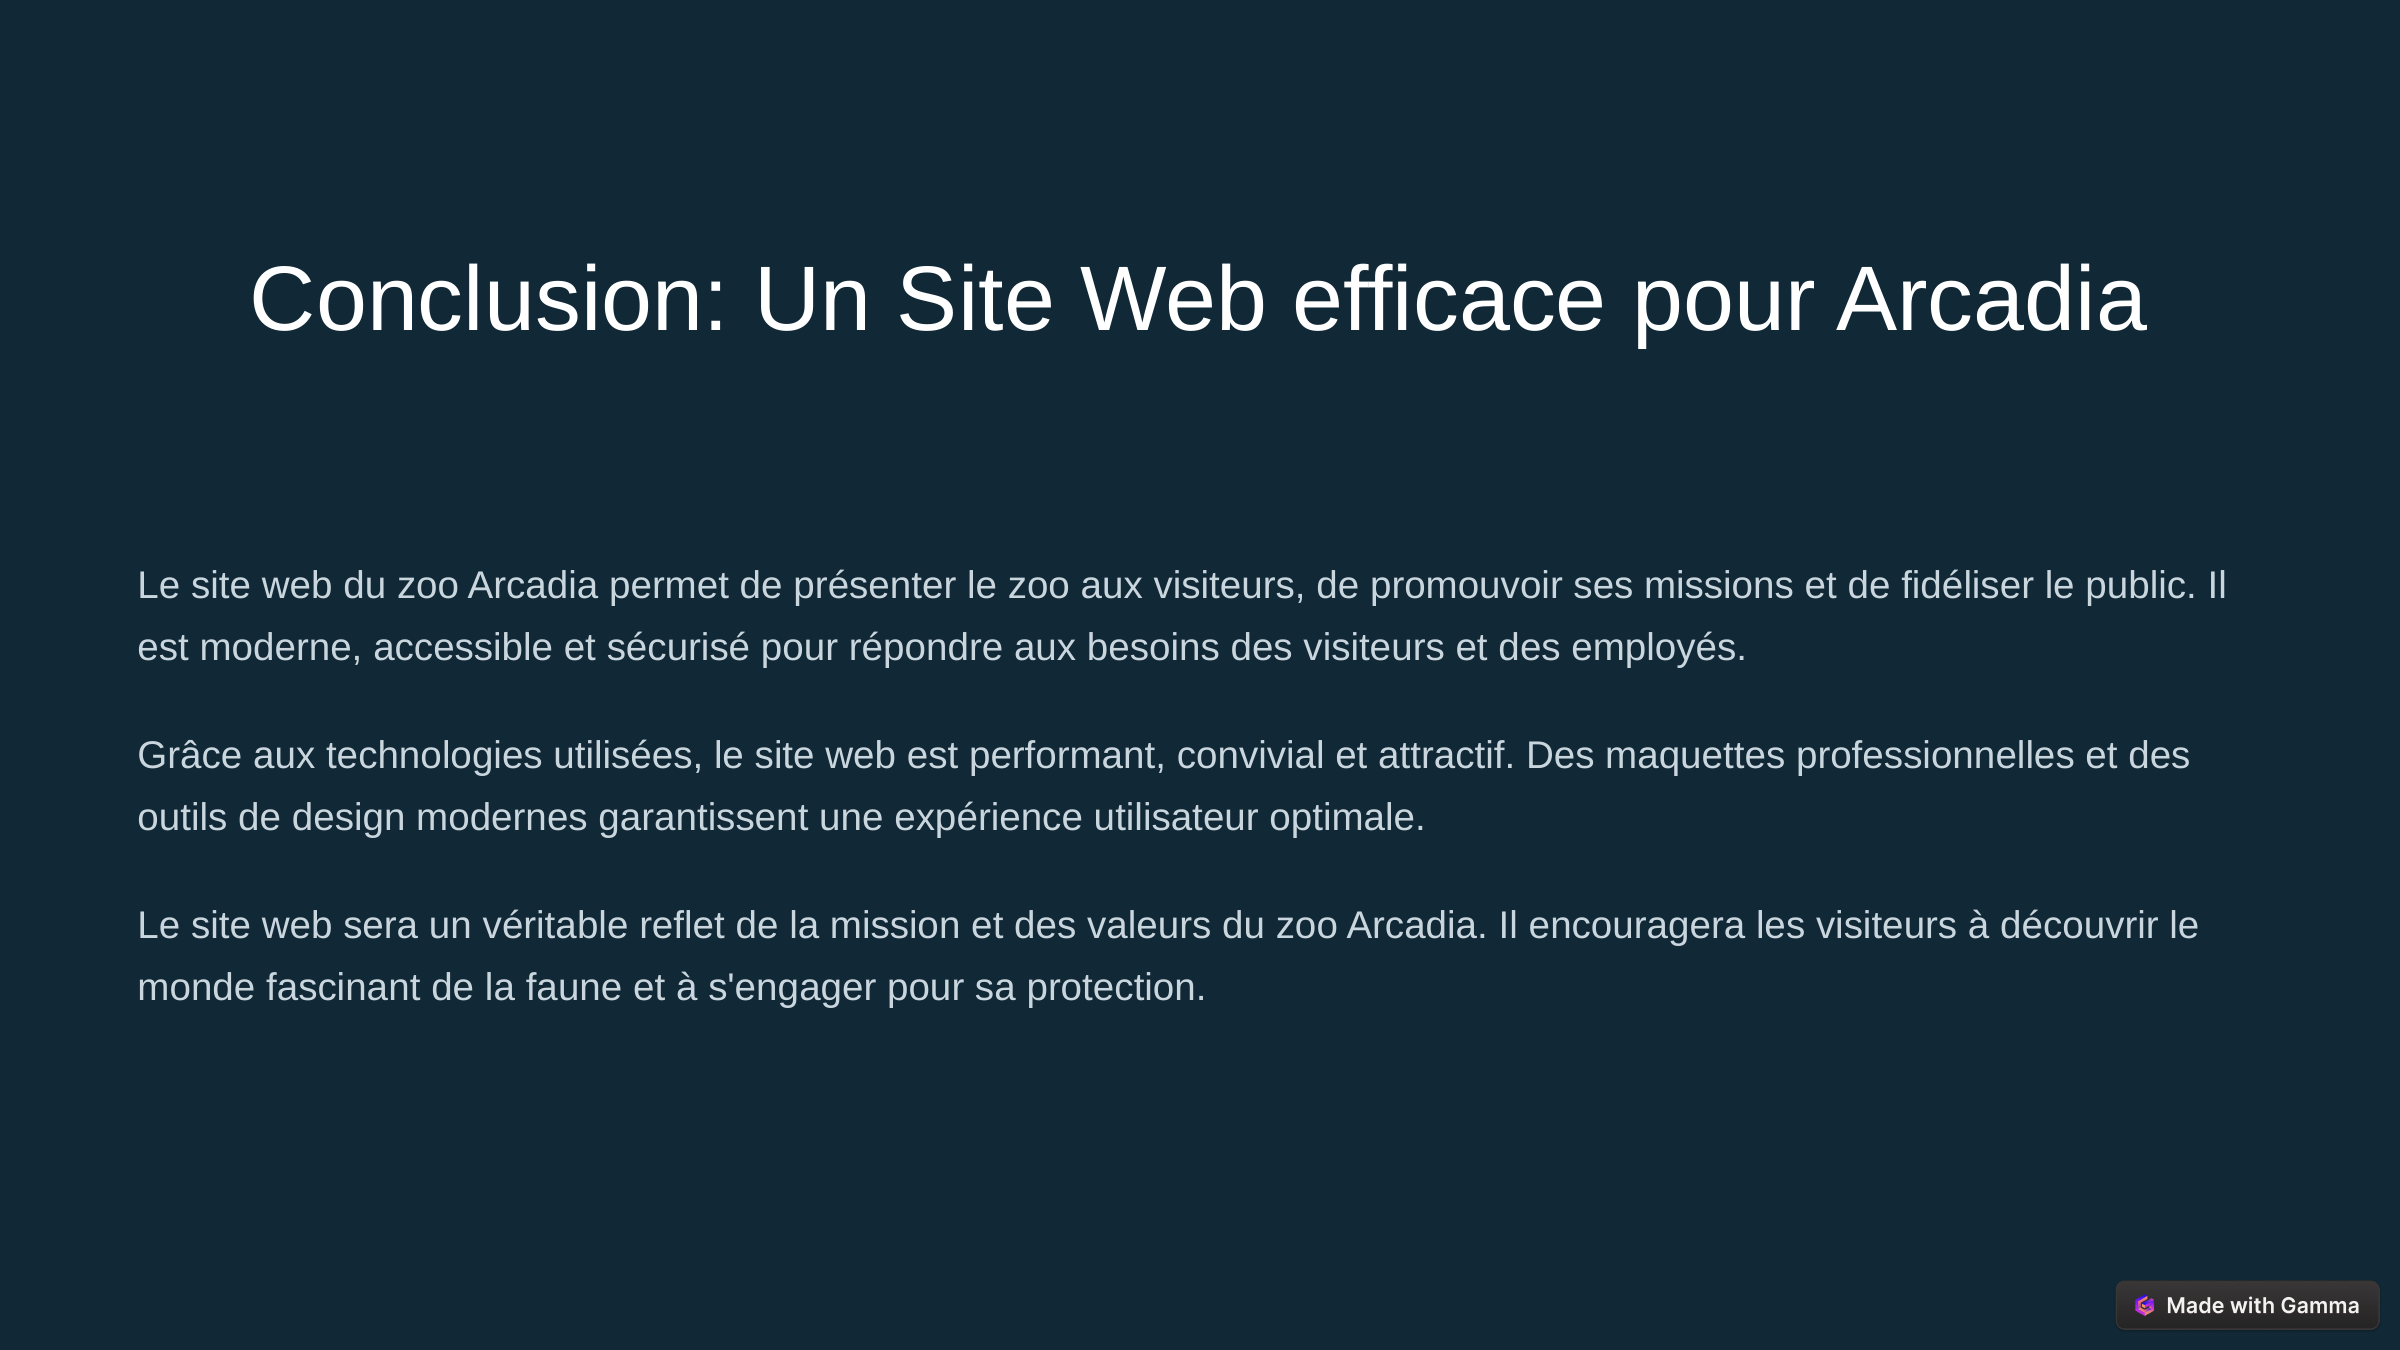

Conclusion: Un Site Web efficace pour Arcadia
Le site web du zoo Arcadia permet de présenter le zoo aux visiteurs, de promouvoir ses missions et de fidéliser le public. Il est moderne, accessible et sécurisé pour répondre aux besoins des visiteurs et des employés.
Grâce aux technologies utilisées, le site web est performant, convivial et attractif. Des maquettes professionnelles et des outils de design modernes garantissent une expérience utilisateur optimale.
Le site web sera un véritable reflet de la mission et des valeurs du zoo Arcadia. Il encouragera les visiteurs à découvrir le monde fascinant de la faune et à s'engager pour sa protection.